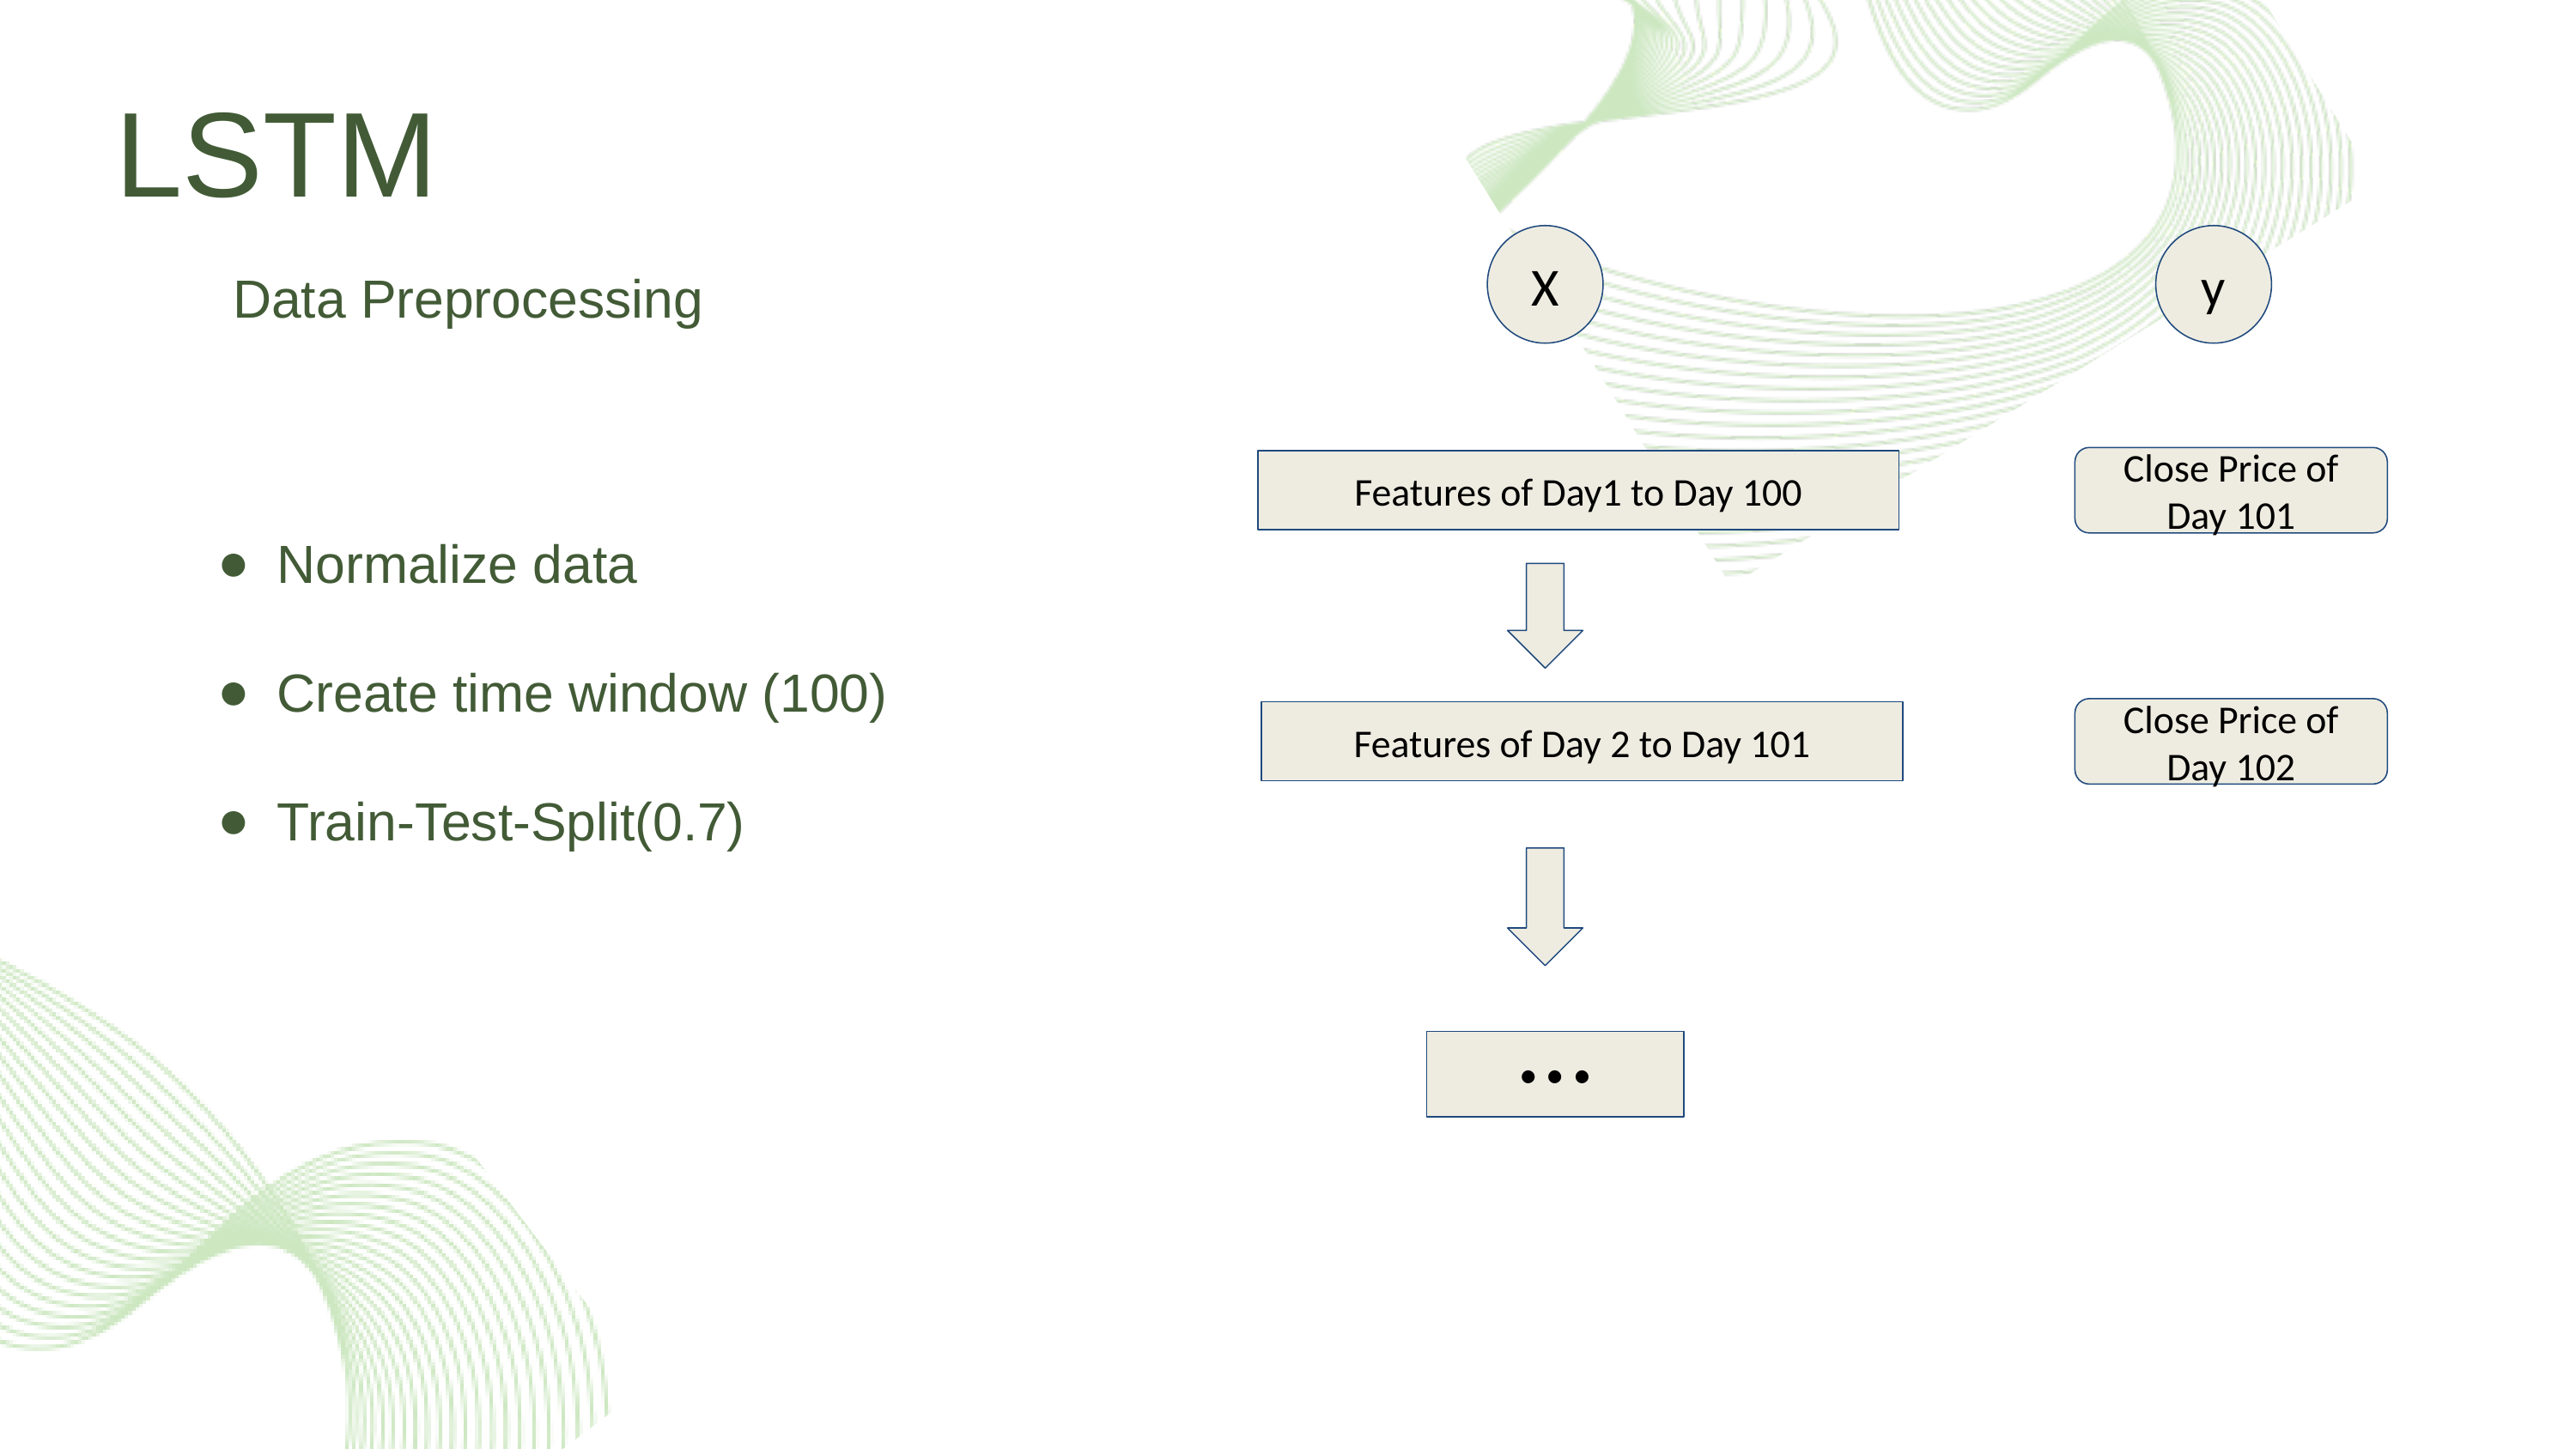

LSTM
X
y
Data Preprocessing
Close Price of Day 101
Features of Day1 to Day 100
Normalize data
Create time window (100)
Train-Test-Split(0.7)

Close Price of Day 102
Features of Day 2 to Day 101

…